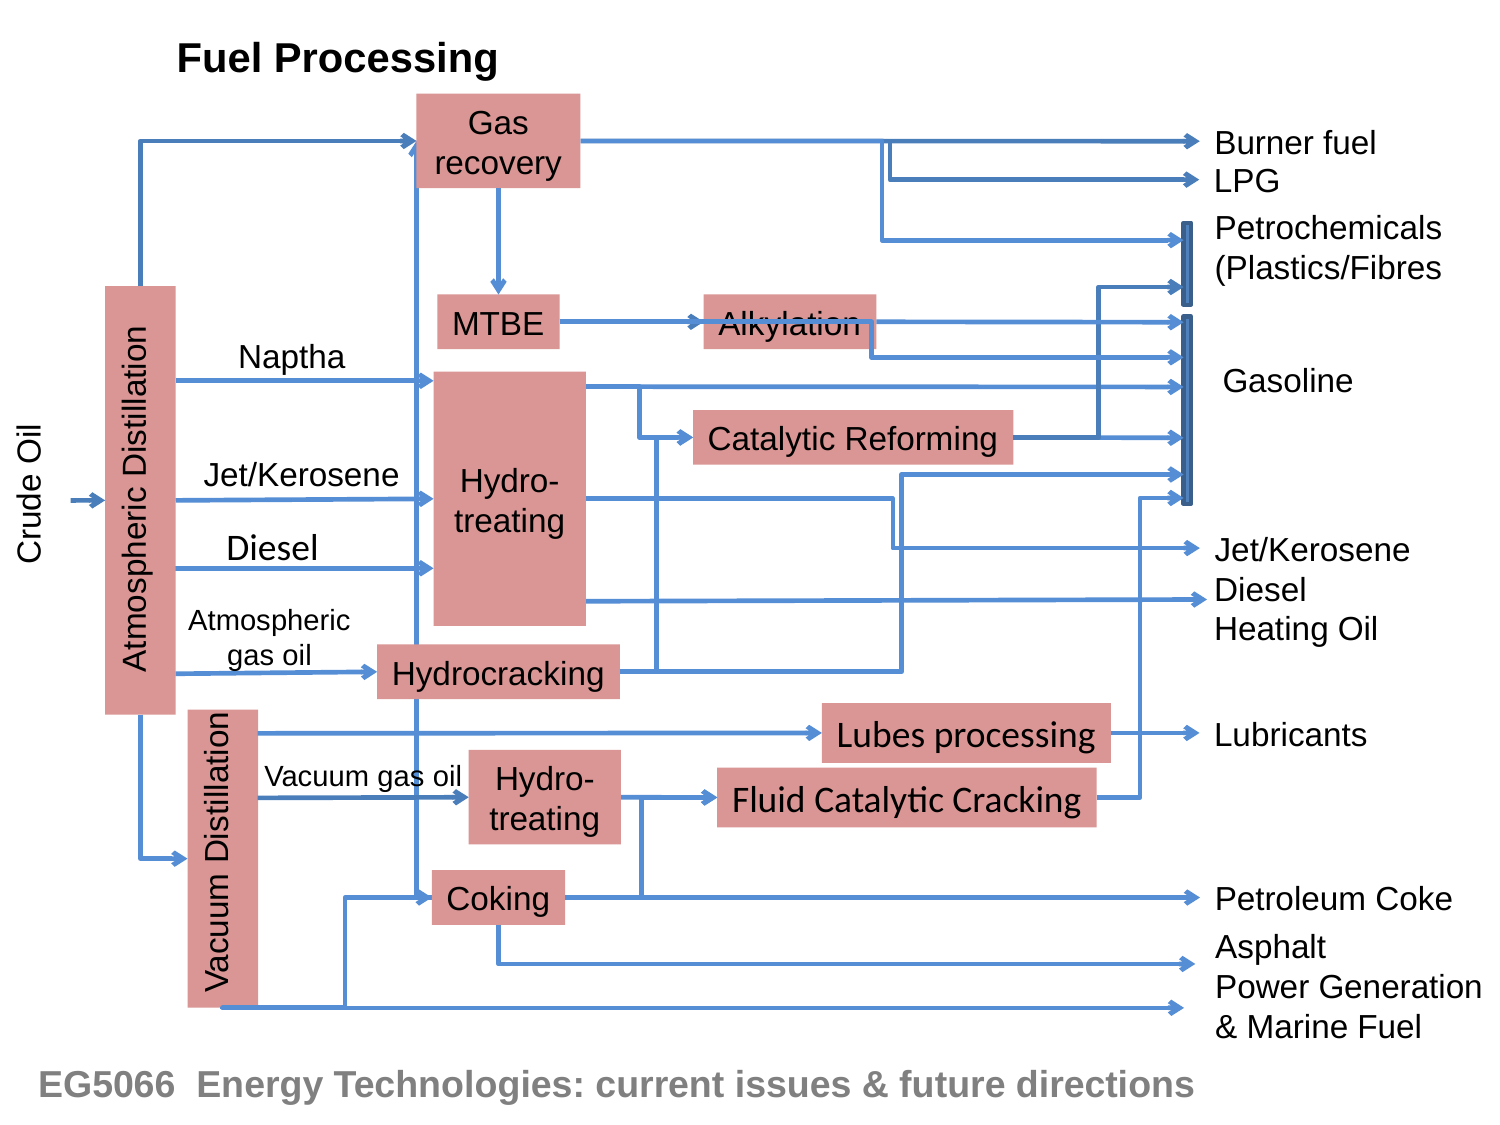

Fuel Processing
Gas recovery
Burner fuel
LPG
Petrochemicals
(Plastics/Fibres

   Atmospheric Distillation
MTBE
Alkylation

Naptha

Gasoline

Hydro-treating

Catalytic Reforming
Crude Oil

Jet/Kerosene

Diesel
Jet/Kerosene
Diesel
Heating Oil

Atmospheric gas oil

Hydrocracking

Lubes processing
Lubricants
Vacuum Distillation

Vacuum gas oil
Hydro-treating
Fluid Catalytic Cracking

Coking
Petroleum Coke
Asphalt
Power Generation
& Marine Fuel
EG5066  Energy Technologies: current issues & future directions